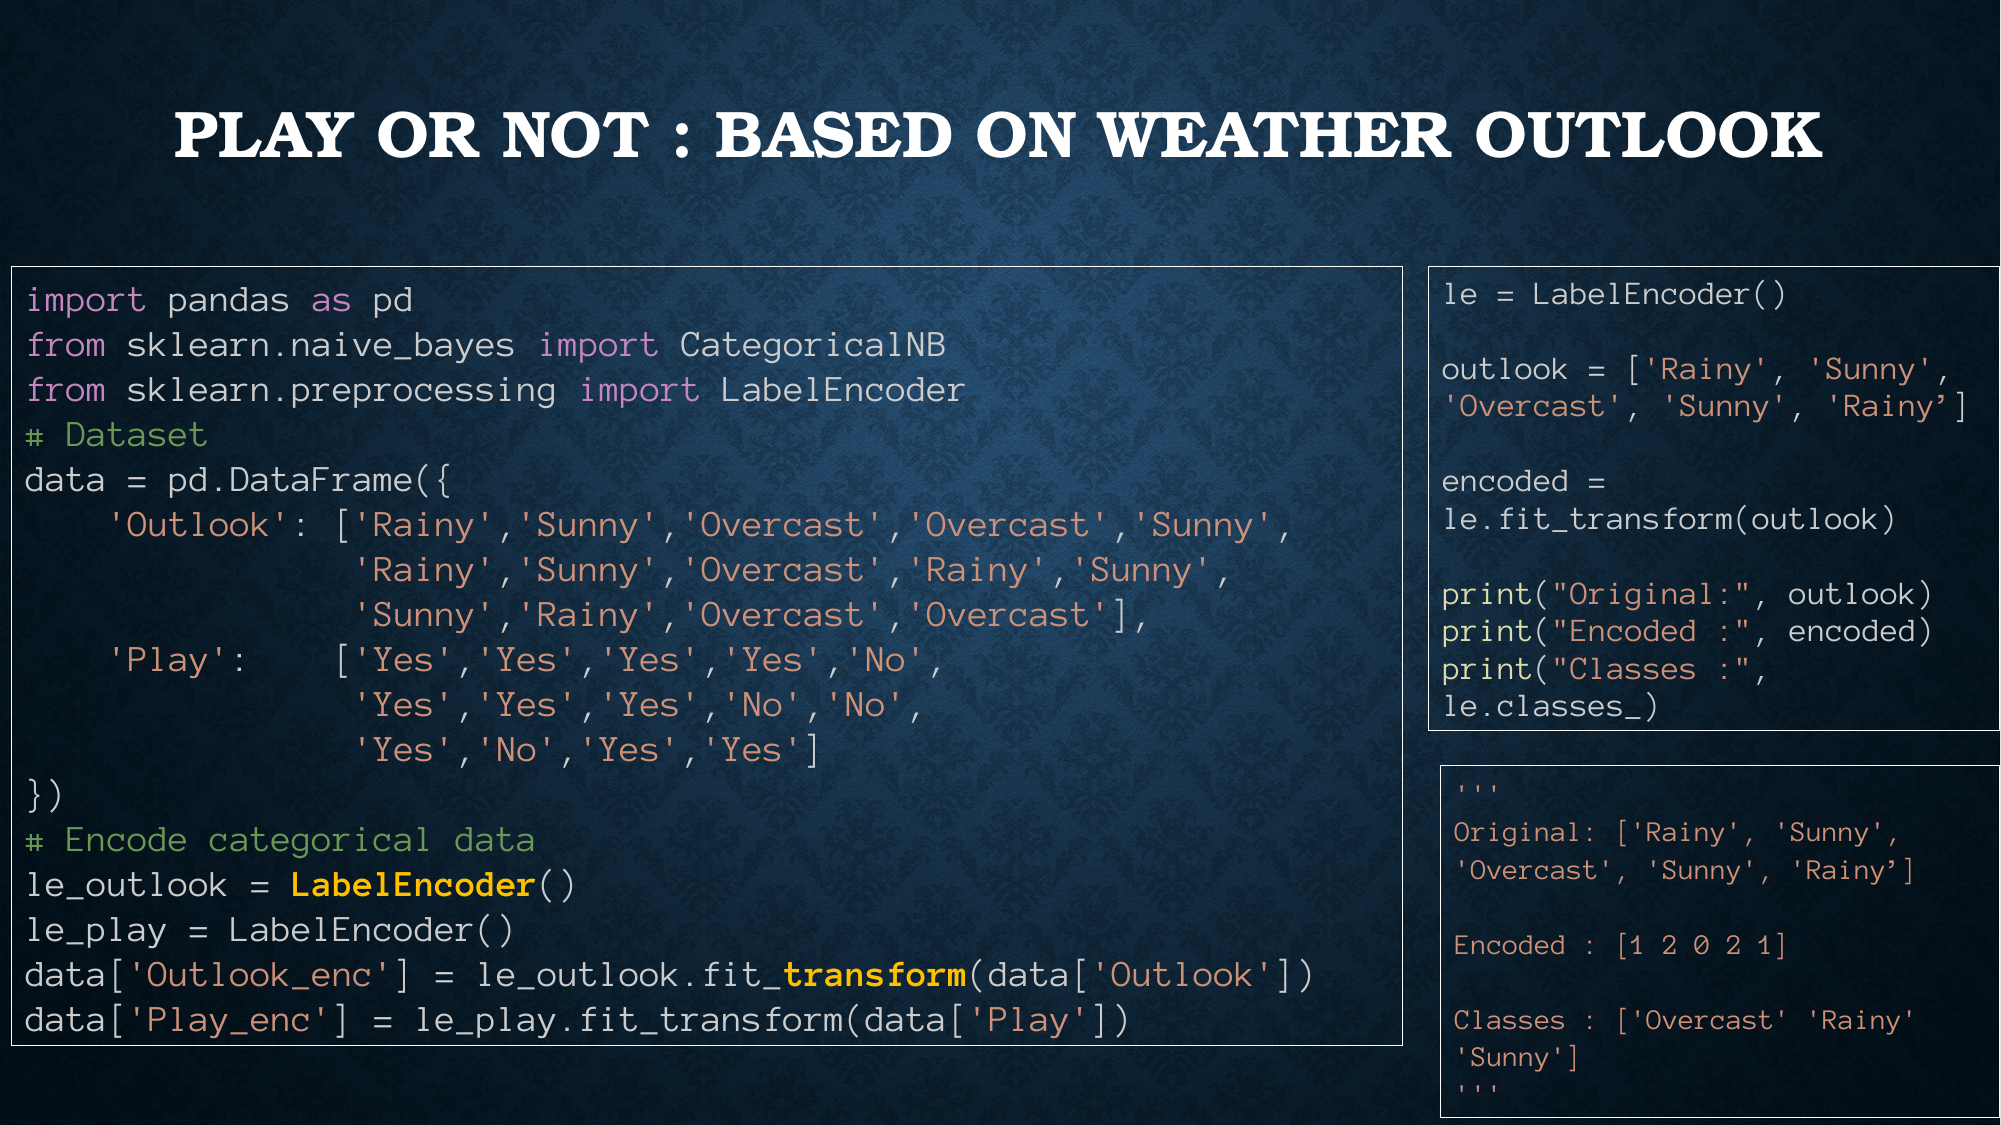

# Play or not : based on weather outlook
import pandas as pd
from sklearn.naive_bayes import CategoricalNB
from sklearn.preprocessing import LabelEncoder
# Dataset
data = pd.DataFrame({
    'Outlook': ['Rainy','Sunny','Overcast','Overcast','Sunny',
                'Rainy','Sunny','Overcast','Rainy','Sunny',
                'Sunny','Rainy','Overcast','Overcast'],
    'Play':    ['Yes','Yes','Yes','Yes','No',
                'Yes','Yes','Yes','No','No',
                'Yes','No','Yes','Yes']
})
# Encode categorical data
le_outlook = LabelEncoder()
le_play = LabelEncoder()
data['Outlook_enc'] = le_outlook.fit_transform(data['Outlook'])
data['Play_enc'] = le_play.fit_transform(data['Play'])
le = LabelEncoder()

outlook = ['Rainy', 'Sunny', 'Overcast', 'Sunny', 'Rainy’]

encoded = le.fit_transform(outlook)

print("Original:", outlook)
print("Encoded :", encoded)
print("Classes :", le.classes_)
'''
Original: ['Rainy', 'Sunny', 'Overcast', 'Sunny', 'Rainy’]

Encoded : [1 2 0 2 1]

Classes : ['Overcast' 'Rainy' 'Sunny']
'''